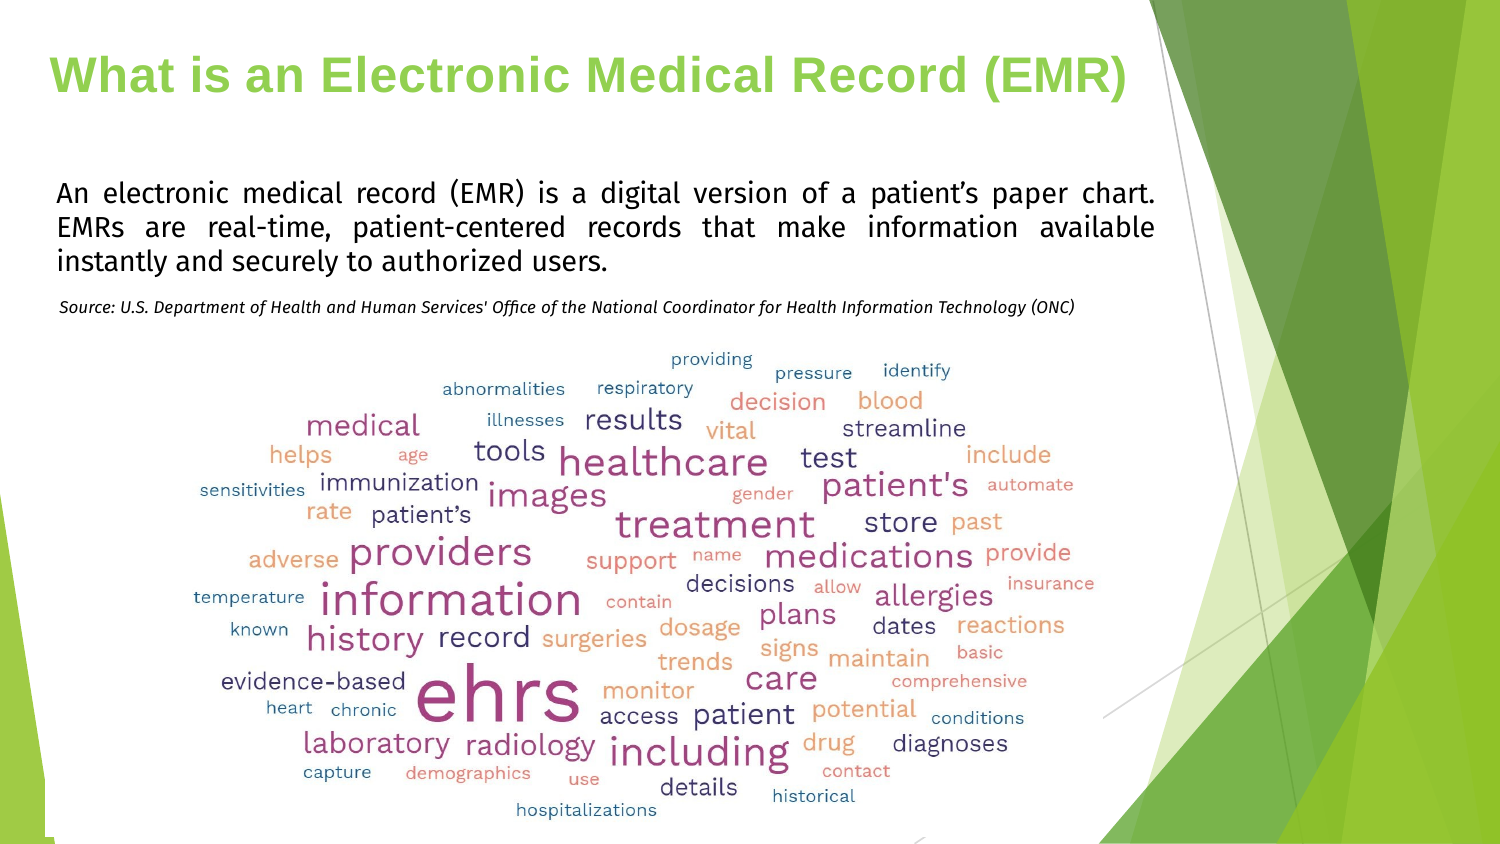

# What is an Electronic Medical Record (EMR)
An electronic medical record (EMR) is a digital version of a patient’s paper chart. EMRs are real-time, patient-centered records that make information available instantly and securely to authorized users.
Source: U.S. Department of Health and Human Services' Office of the National Coordinator for Health Information Technology (ONC)